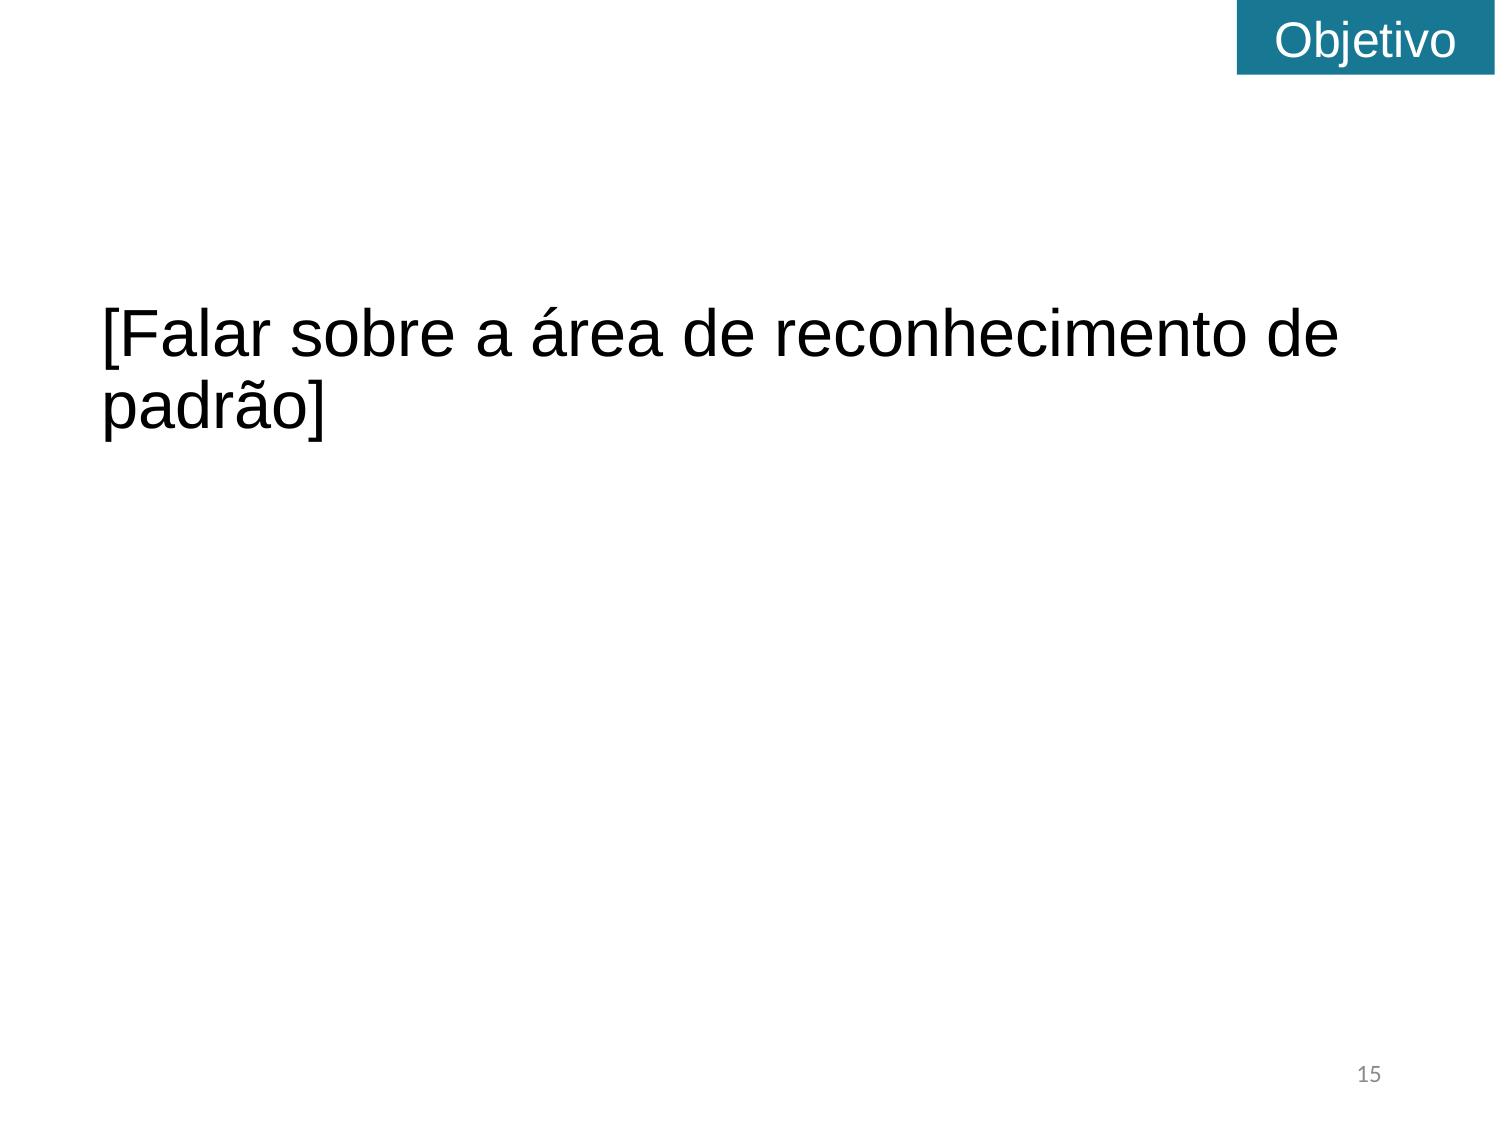

Objetivo
[Falar sobre a área de reconhecimento de padrão]
15